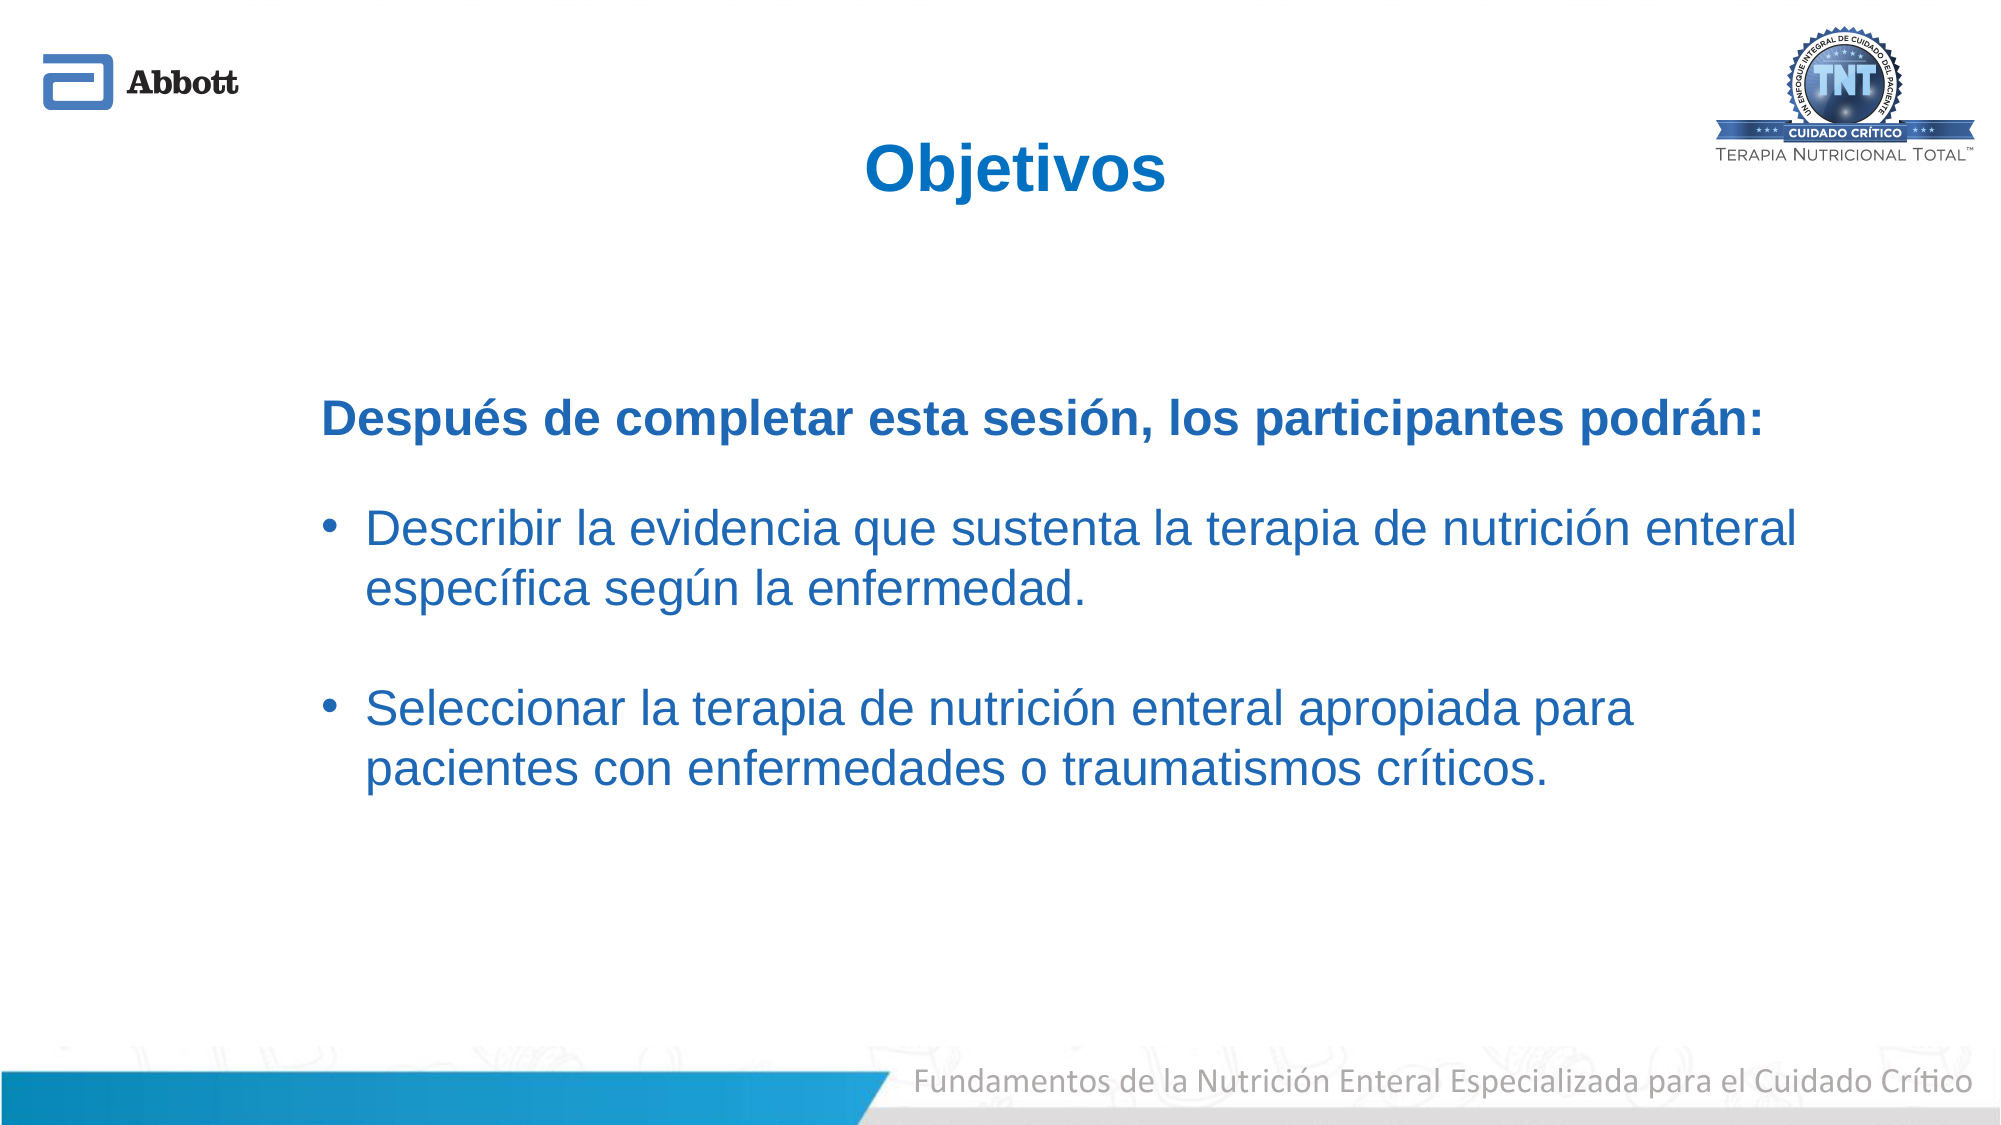

Objetivos
Después de completar esta sesión, los participantes podrán:
Describir la evidencia que sustenta la terapia de nutrición enteral específica según la enfermedad.

Seleccionar la terapia de nutrición enteral apropiada para pacientes con enfermedades o traumatismos críticos.